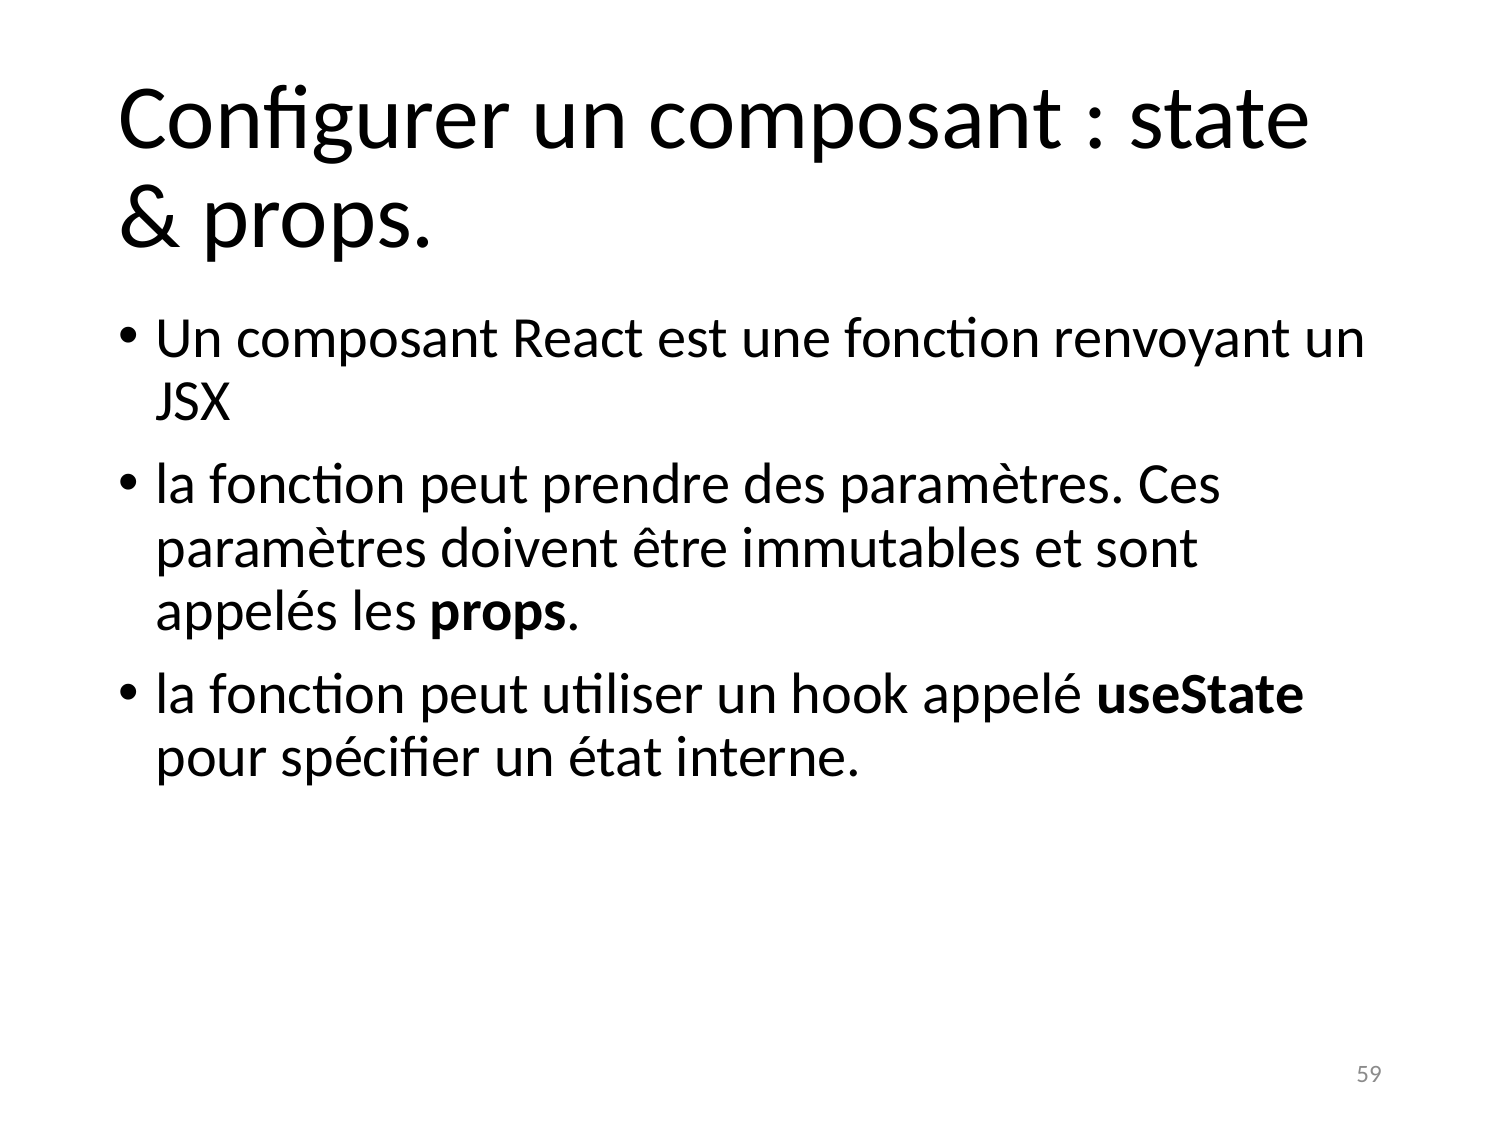

# Configurer un composant : state & props.
Un composant React est une fonction renvoyant un JSX
la fonction peut prendre des paramètres. Ces paramètres doivent être immutables et sont appelés les props.
la fonction peut utiliser un hook appelé useState pour spécifier un état interne.
59